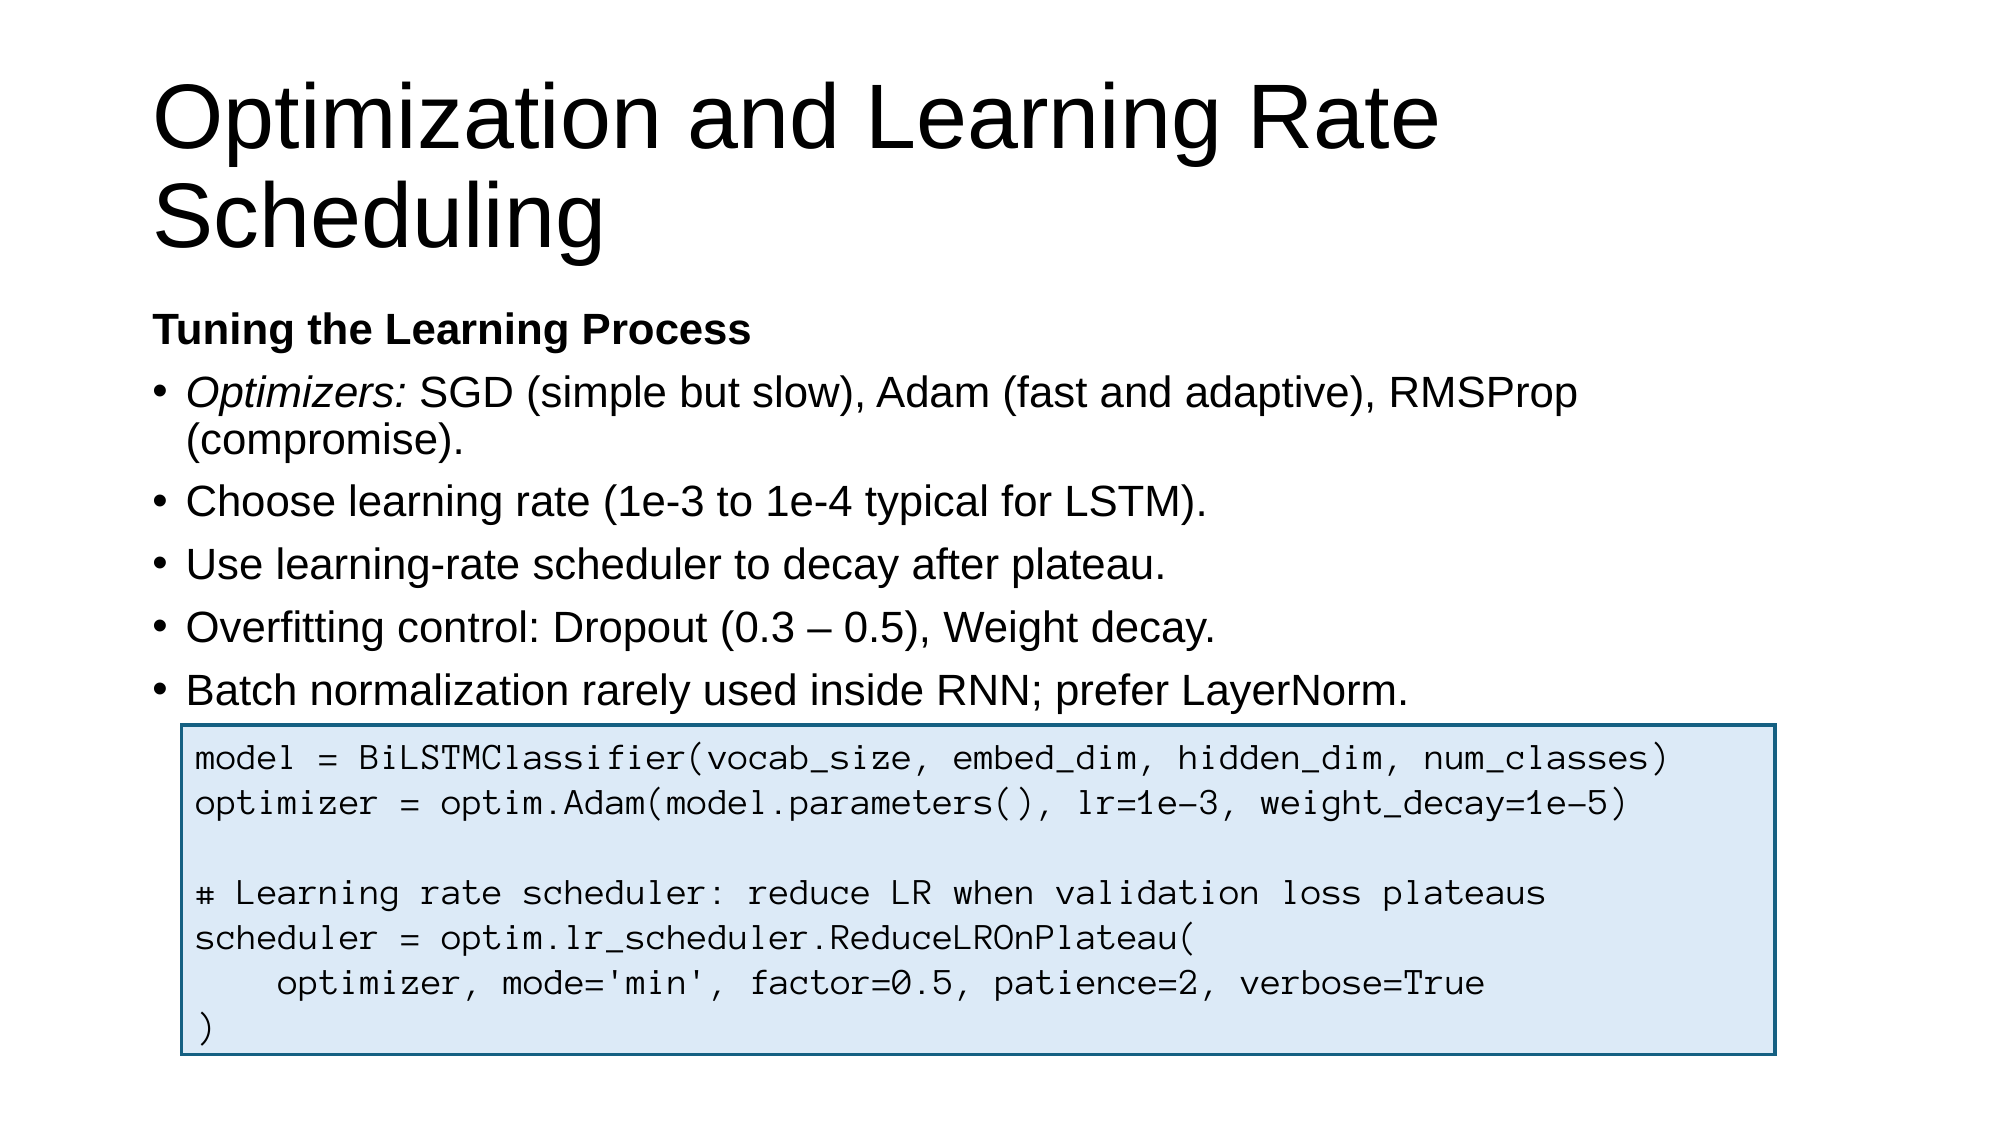

# Optimization and Learning Rate Scheduling
Tuning the Learning Process
Optimizers: SGD (simple but slow), Adam (fast and adaptive), RMSProp (compromise).
Choose learning rate (1e-3 to 1e-4 typical for LSTM).
Use learning-rate scheduler to decay after plateau.
Overfitting control: Dropout (0.3 – 0.5), Weight decay.
Batch normalization rarely used inside RNN; prefer LayerNorm.

model = BiLSTMClassifier(vocab_size, embed_dim, hidden_dim, num_classes)
optimizer = optim.Adam(model.parameters(), lr=1e-3, weight_decay=1e-5)

# Learning rate scheduler: reduce LR when validation loss plateaus
scheduler = optim.lr_scheduler.ReduceLROnPlateau(
    optimizer, mode='min', factor=0.5, patience=2, verbose=True
)